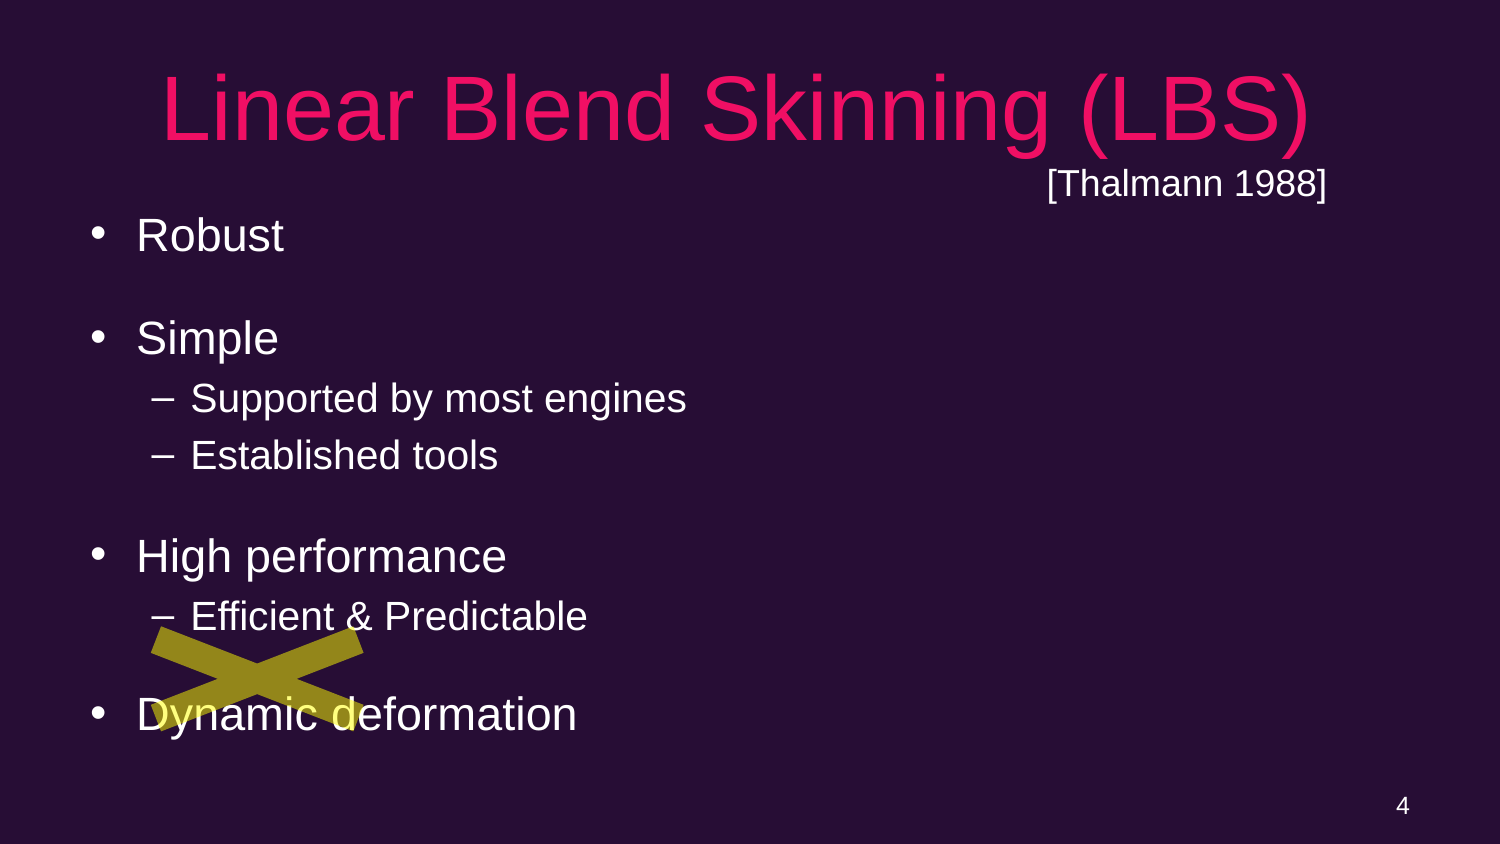

# Linear Blend Skinning (LBS)
[Thalmann 1988]
Robust

Simple
Supported by most engines
Established tools

High performance
Efficient & Predictable

Dynamic deformation

4